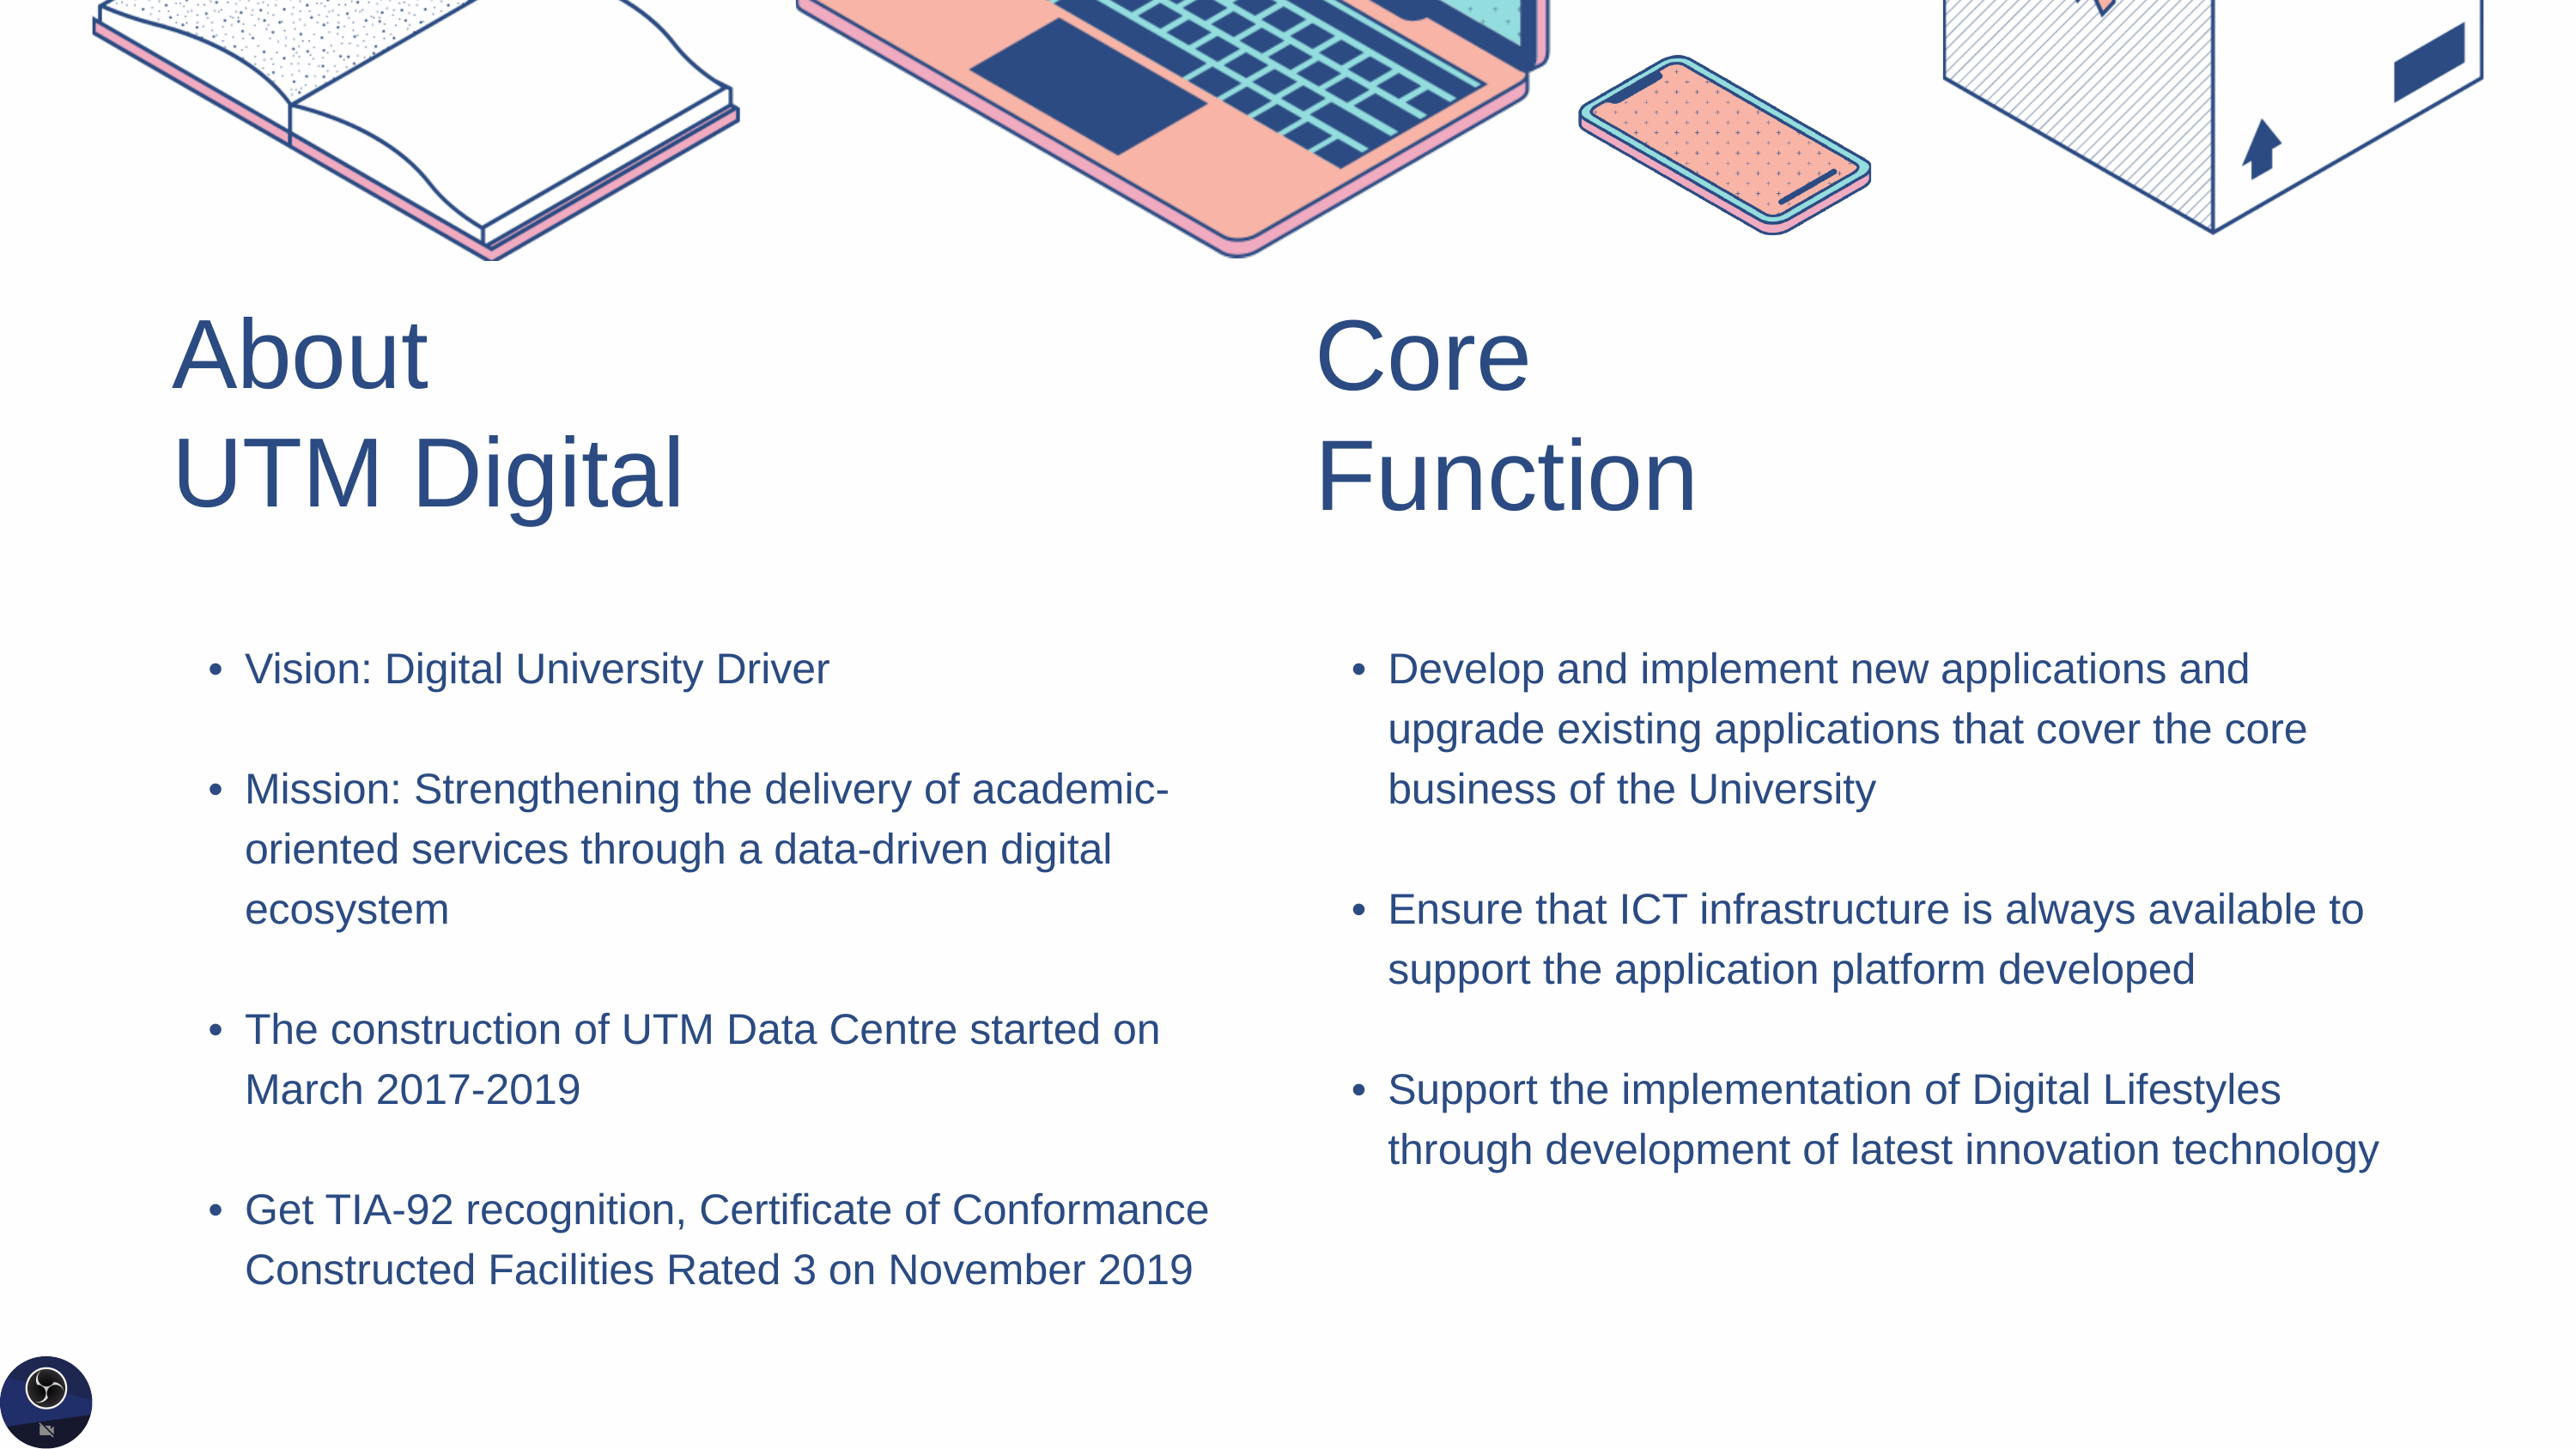

| About UTM Digital | Core Function |
| --- | --- |
| Vision: Digital University Driver Mission: Strengthening the delivery of academic-oriented services through a data-driven digital ecosystem The construction of UTM Data Centre started on March 2017-2019 Get TIA-92 recognition, Certificate of Conformance Constructed Facilities Rated 3 on November 2019 | Develop and implement new applications and upgrade existing applications that cover the core business of the University Ensure that ICT infrastructure is always available to support the application platform developed Support the implementation of Digital Lifestyles through development of latest innovation technology |